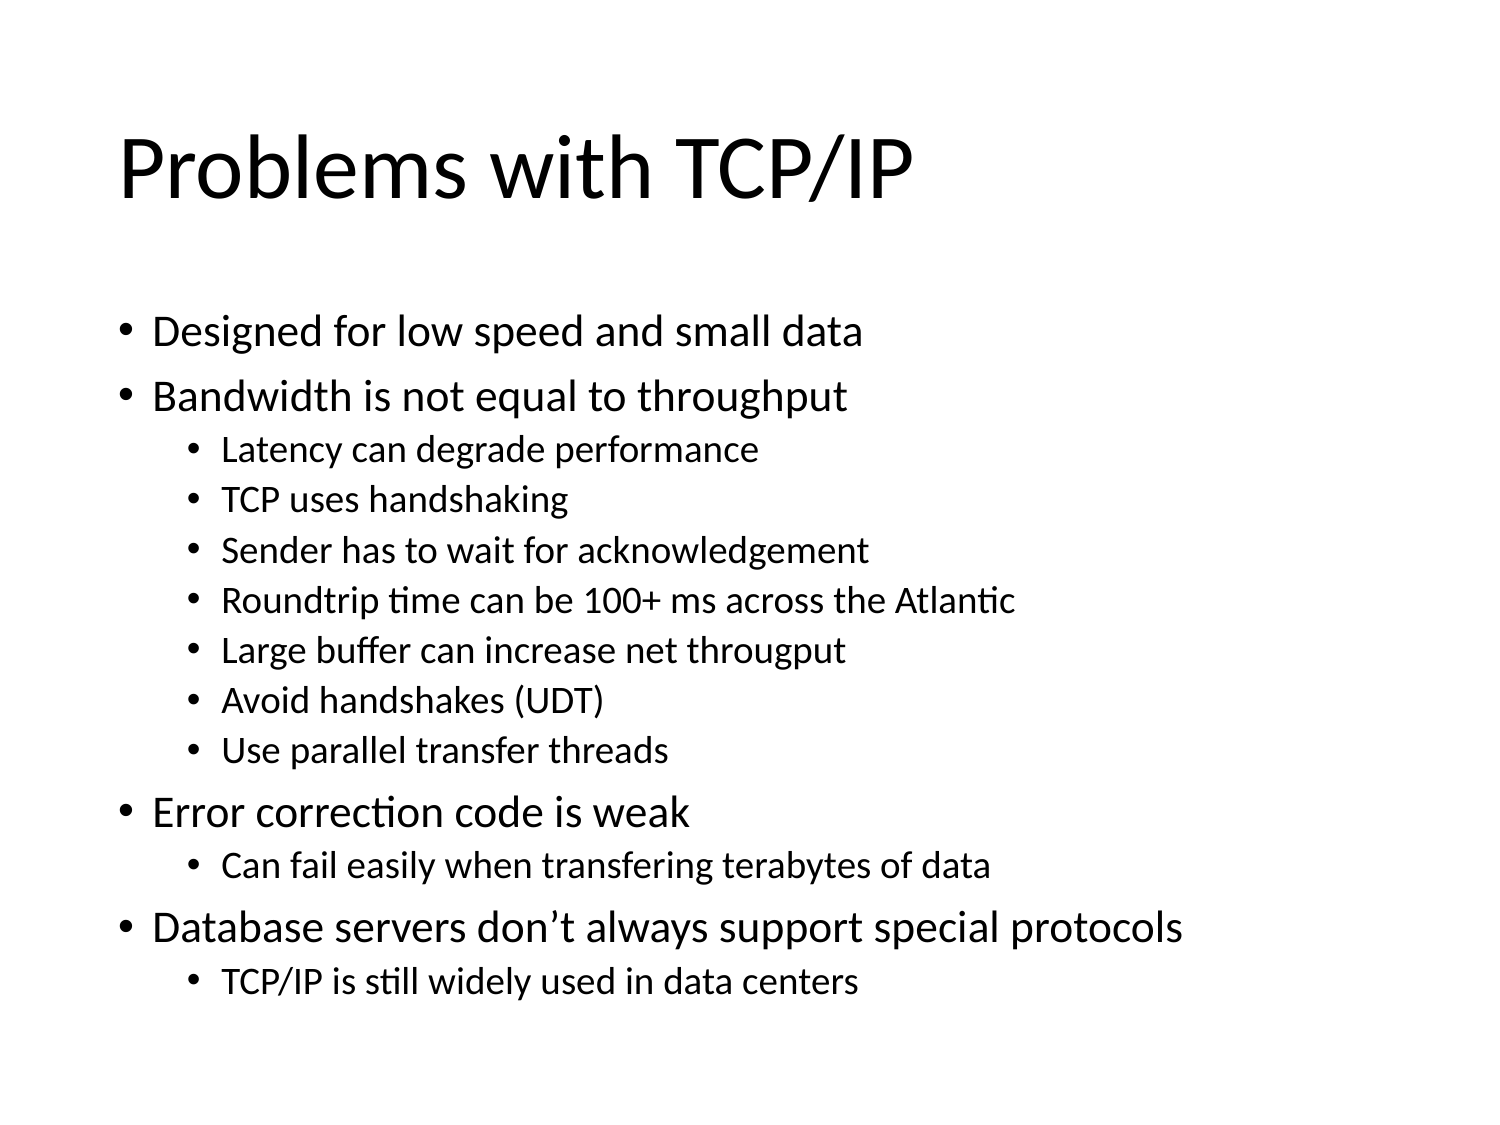

# Problems with TCP/IP
Designed for low speed and small data
Bandwidth is not equal to throughput
Latency can degrade performance
TCP uses handshaking
Sender has to wait for acknowledgement
Roundtrip time can be 100+ ms across the Atlantic
Large buffer can increase net througput
Avoid handshakes (UDT)
Use parallel transfer threads
Error correction code is weak
Can fail easily when transfering terabytes of data
Database servers don’t always support special protocols
TCP/IP is still widely used in data centers